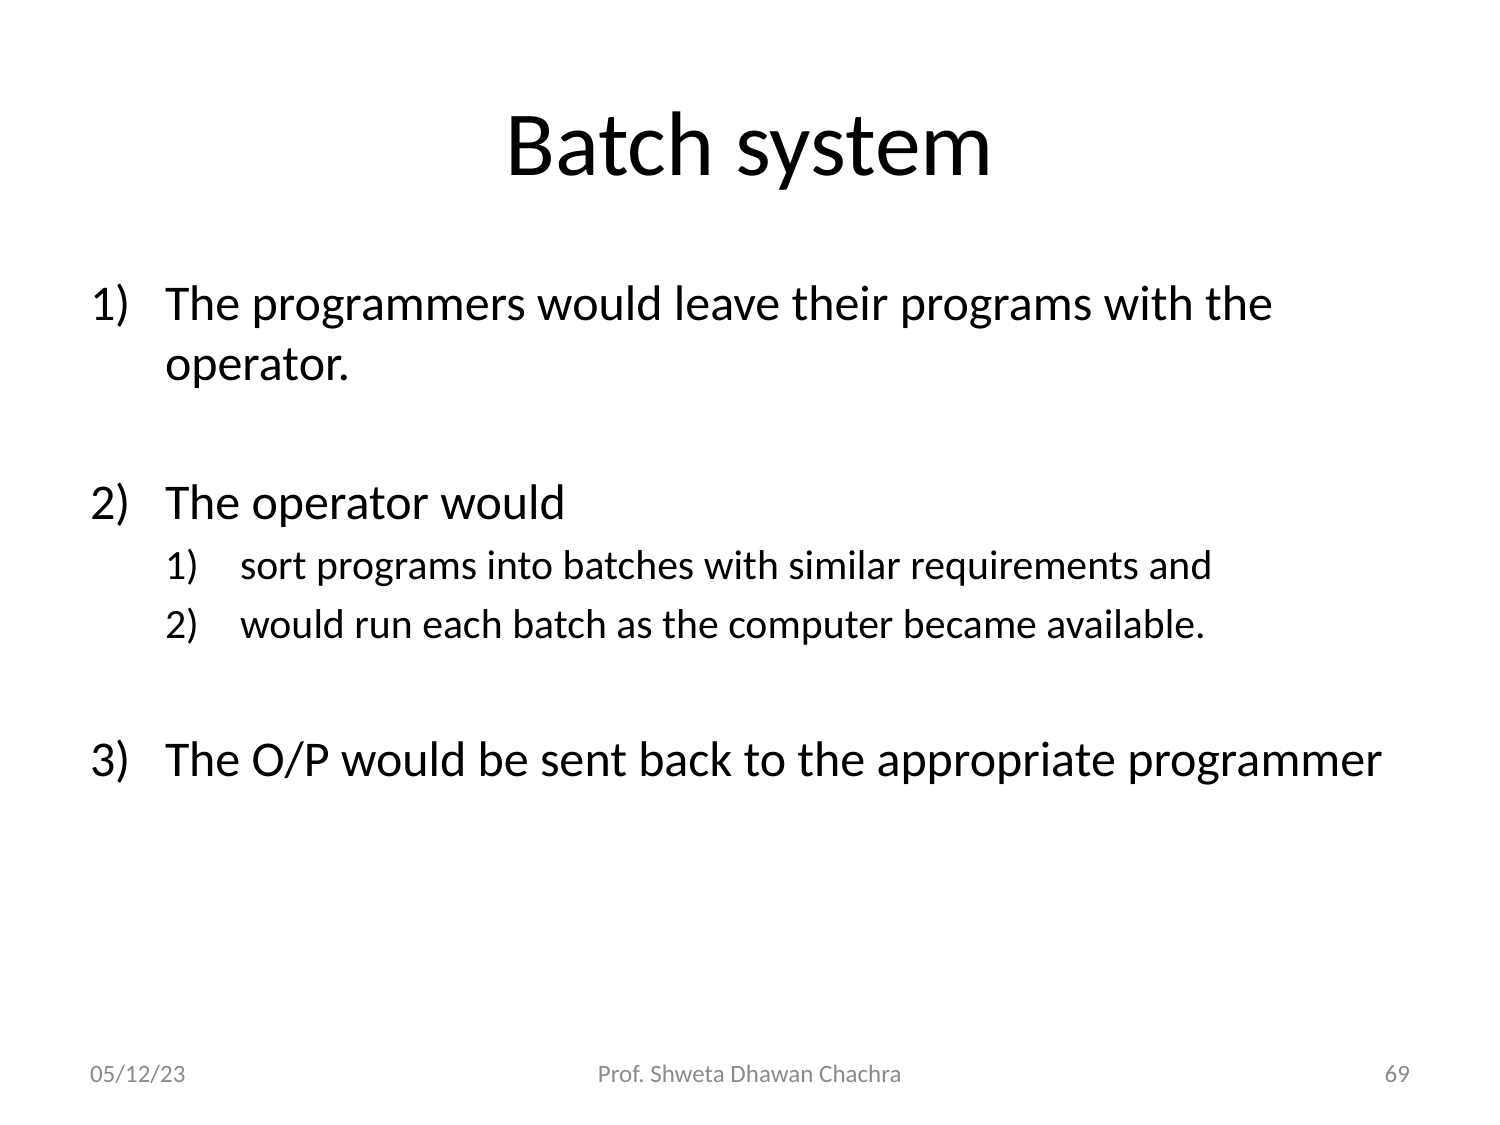

# Batch system
The programmers would leave their programs with the operator.

The operator would
sort programs into batches with similar requirements and
would run each batch as the computer became available.

The O/P would be sent back to the appropriate programmer
05/12/23
Prof. Shweta Dhawan Chachra
69